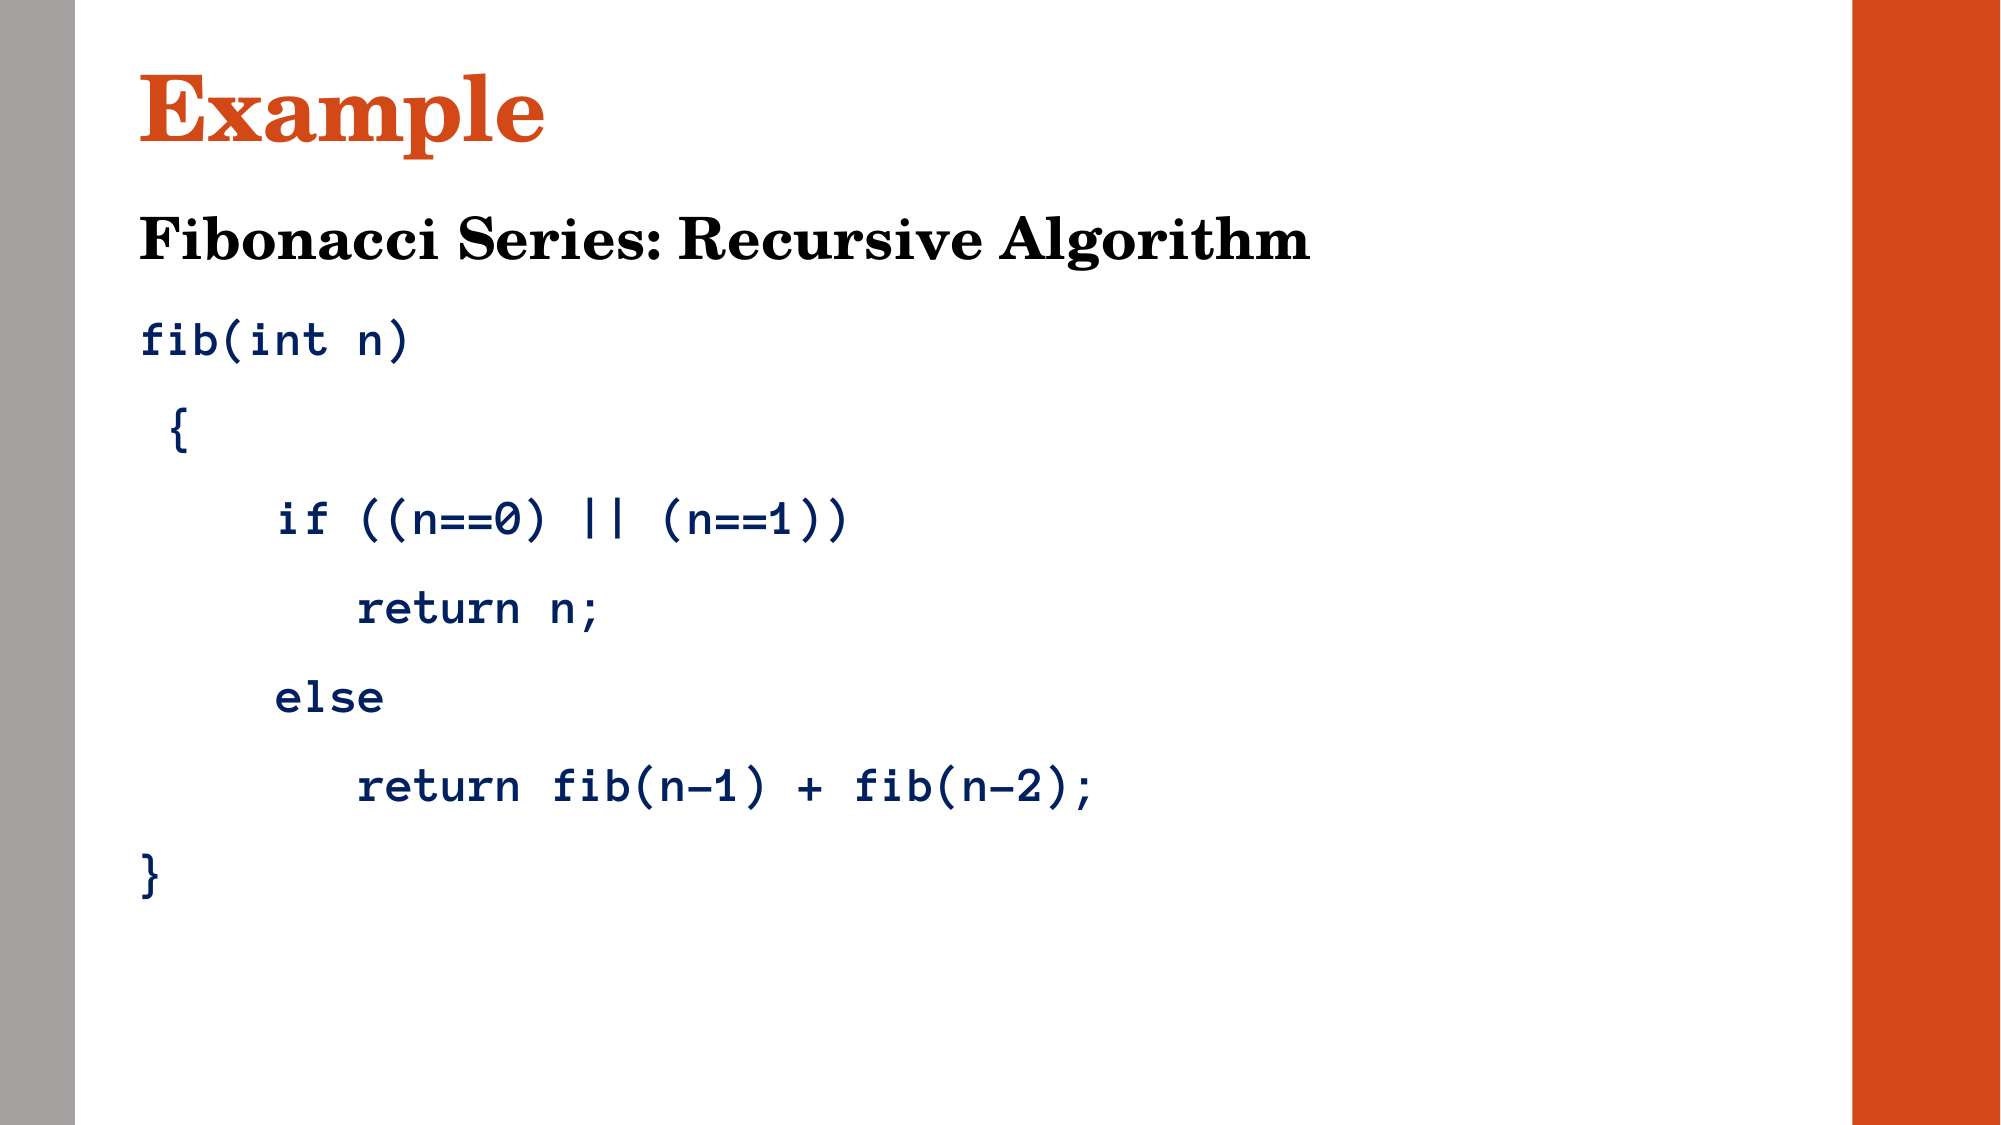

# Example
Fibonacci Series: Recursive Algorithm
fib(int n)
 {
     if ((n==0) || (n==1))
        return n;
     else
        return fib(n-1) + fib(n-2);
}